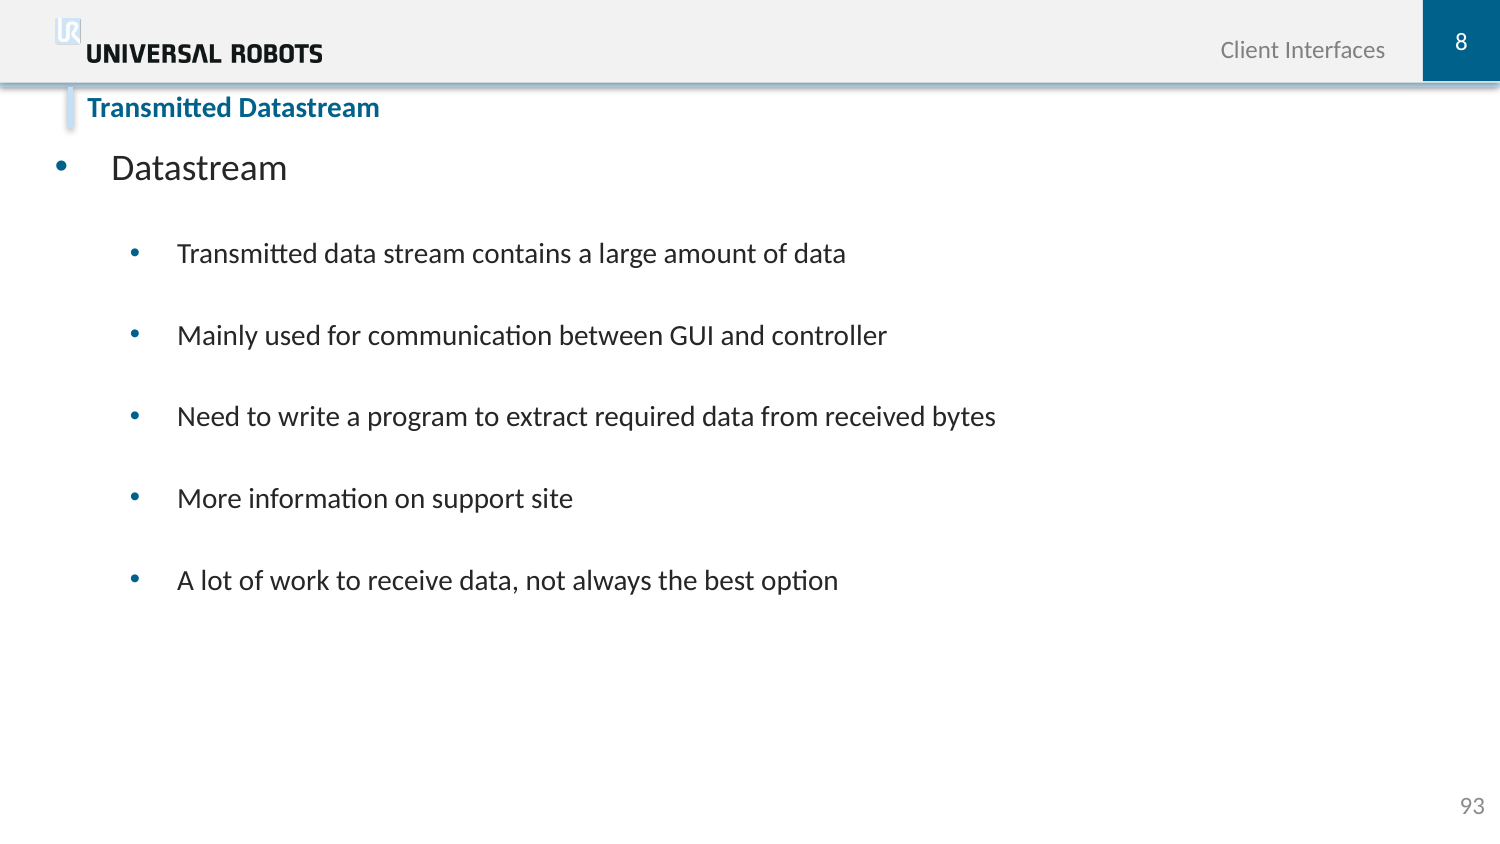

8
Client Interfaces

Datastream

Transmitted data stream contains a large amount of data

Mainly used for communication between GUI and controller

Need to write a program to extract required data from received bytes

More information on support site

A lot of work to receive data, not always the best option

Transmitted Datastream
93